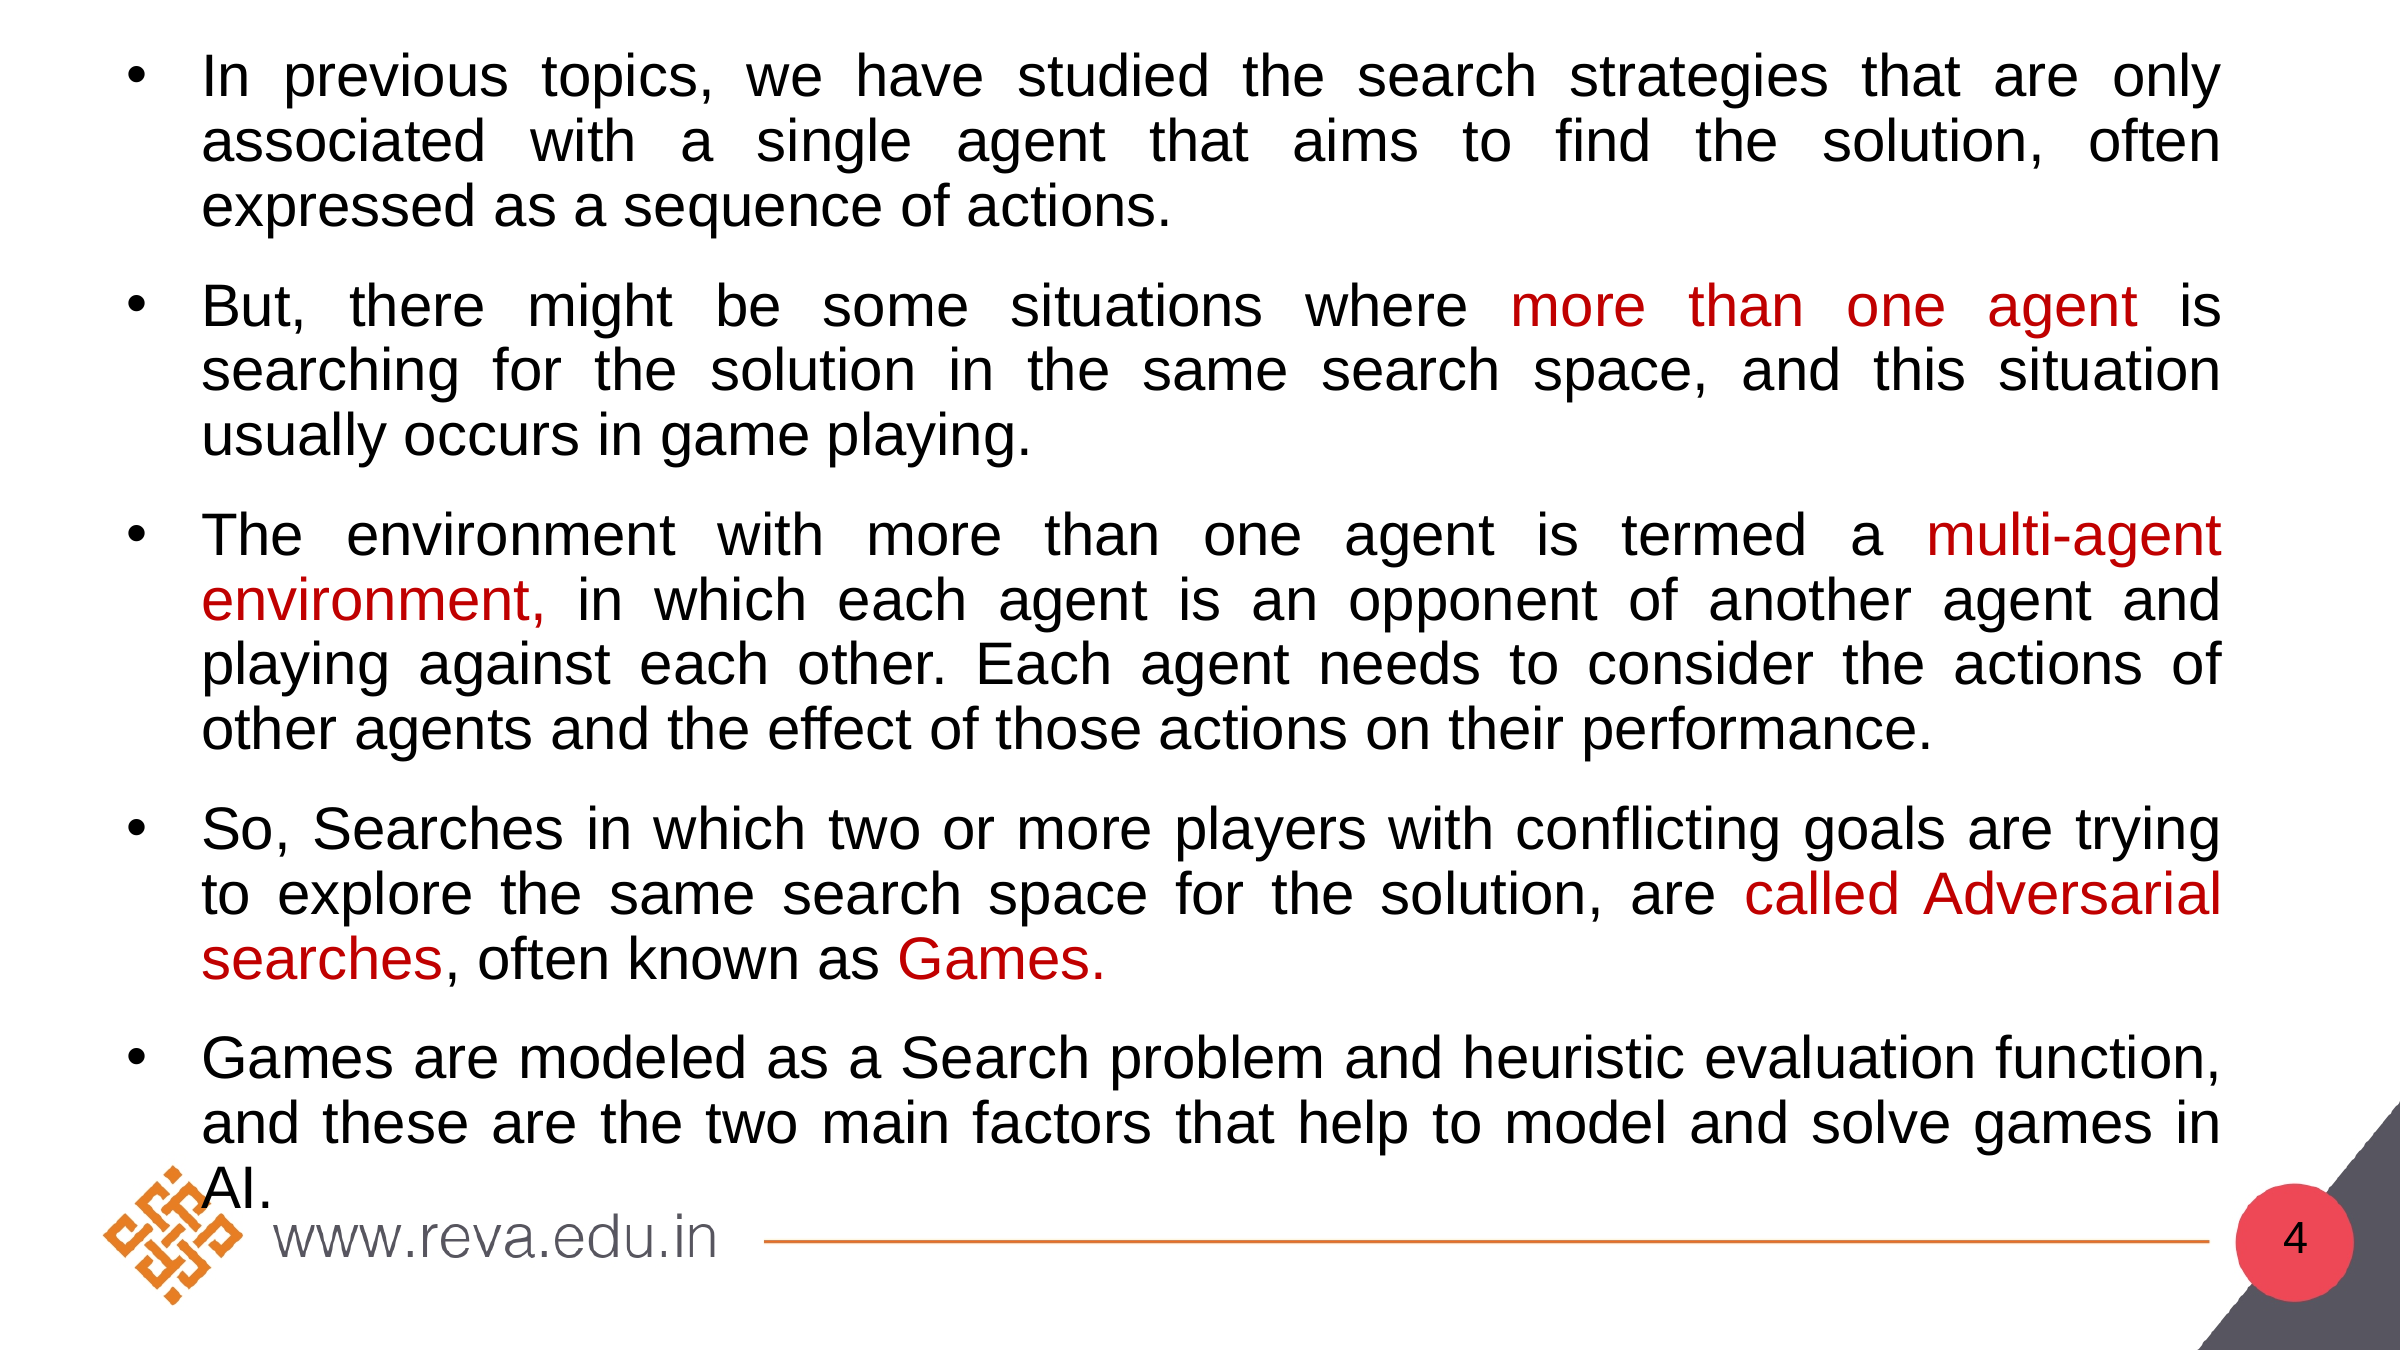

In previous topics, we have studied the search strategies that are only associated with a single agent that aims to find the solution, often expressed as a sequence of actions.
But, there might be some situations where more than one agent is searching for the solution in the same search space, and this situation usually occurs in game playing.
The environment with more than one agent is termed a multi-agent environment, in which each agent is an opponent of another agent and playing against each other. Each agent needs to consider the actions of other agents and the effect of those actions on their performance.
So, Searches in which two or more players with conflicting goals are trying to explore the same search space for the solution, are called Adversarial searches, often known as Games.
Games are modeled as a Search problem and heuristic evaluation function, and these are the two main factors that help to model and solve games in AI.
#
4